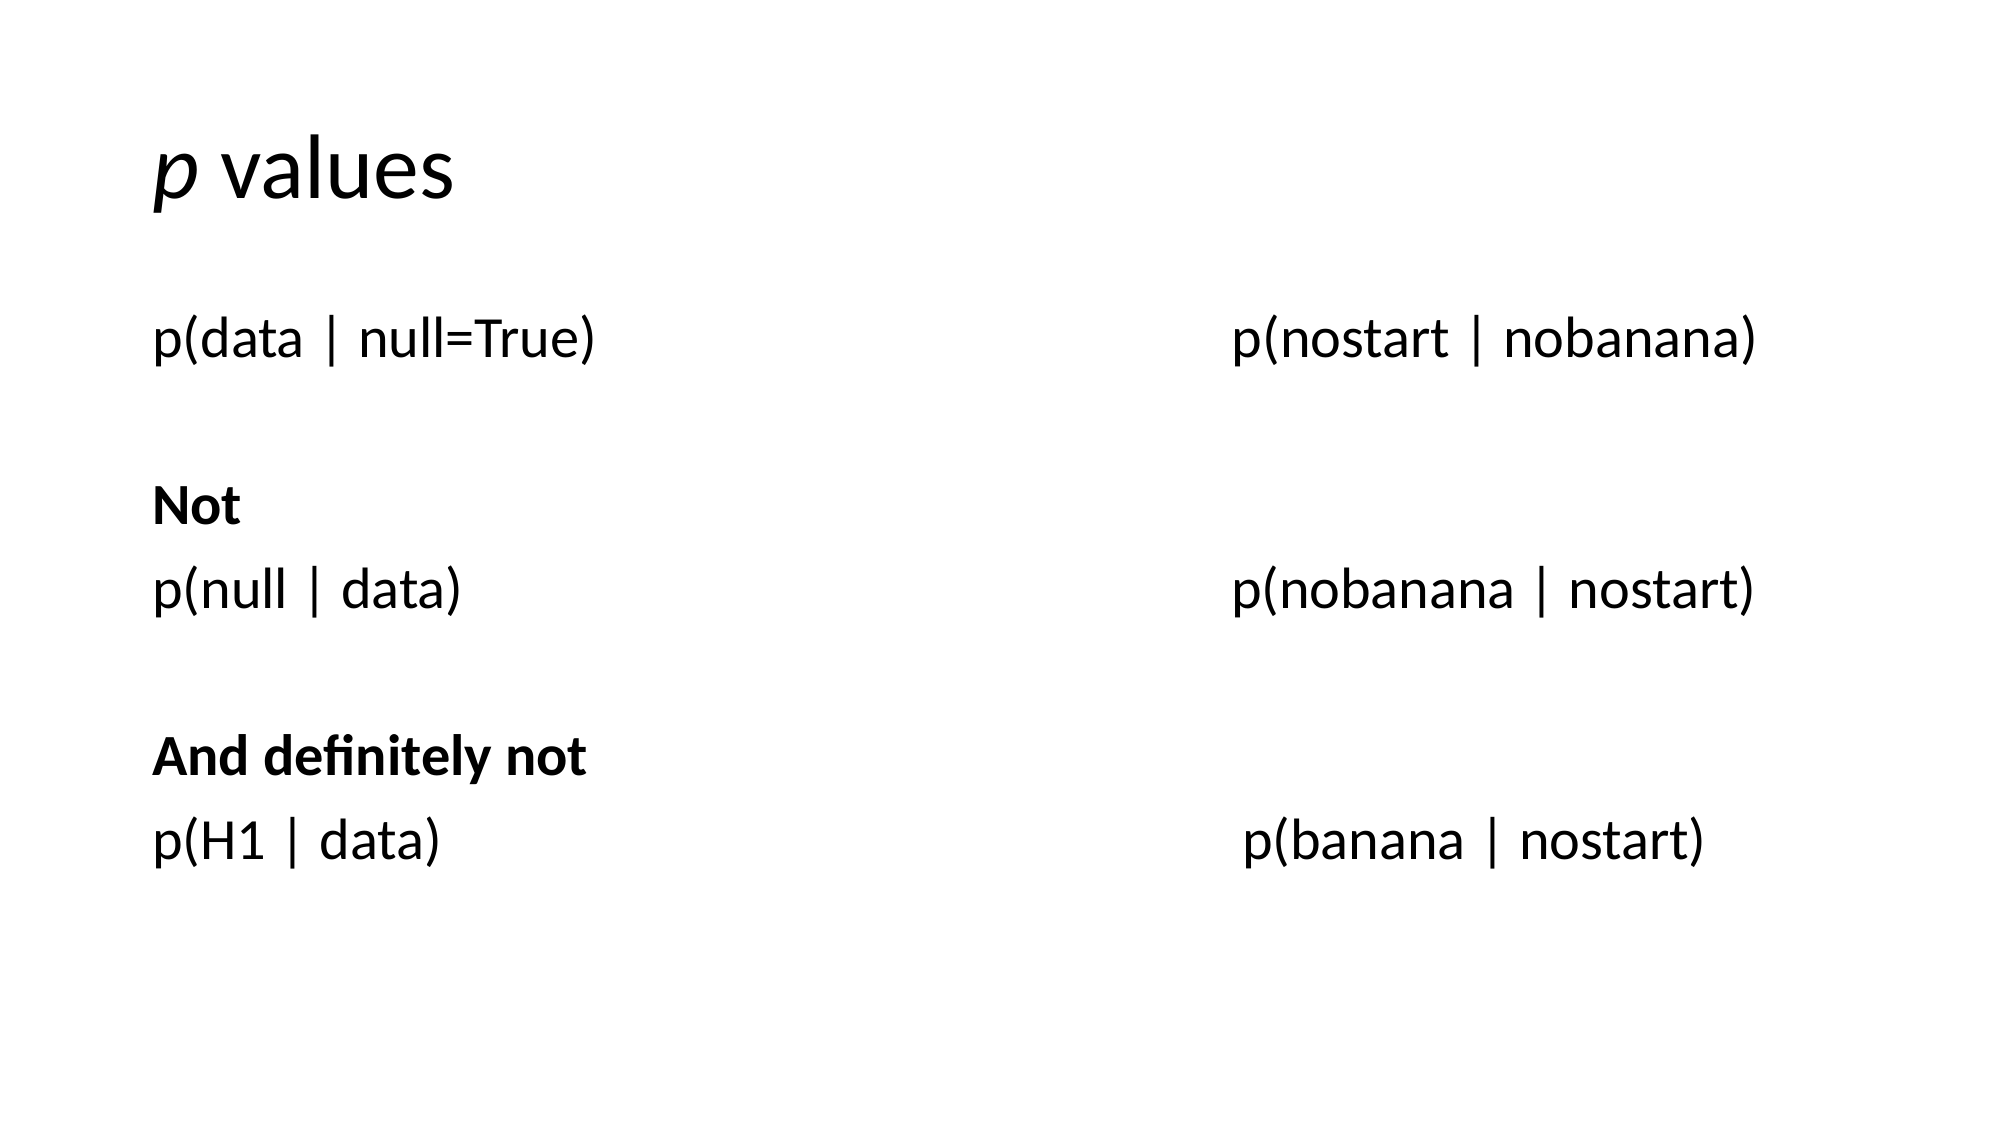

# p values
p(data | null=True)                                                p(nostart | nobanana)

Not
p(null | data)                                                          p(nobanana | nostart)

And definitely not
p(H1 | data)						   p(banana | nostart)